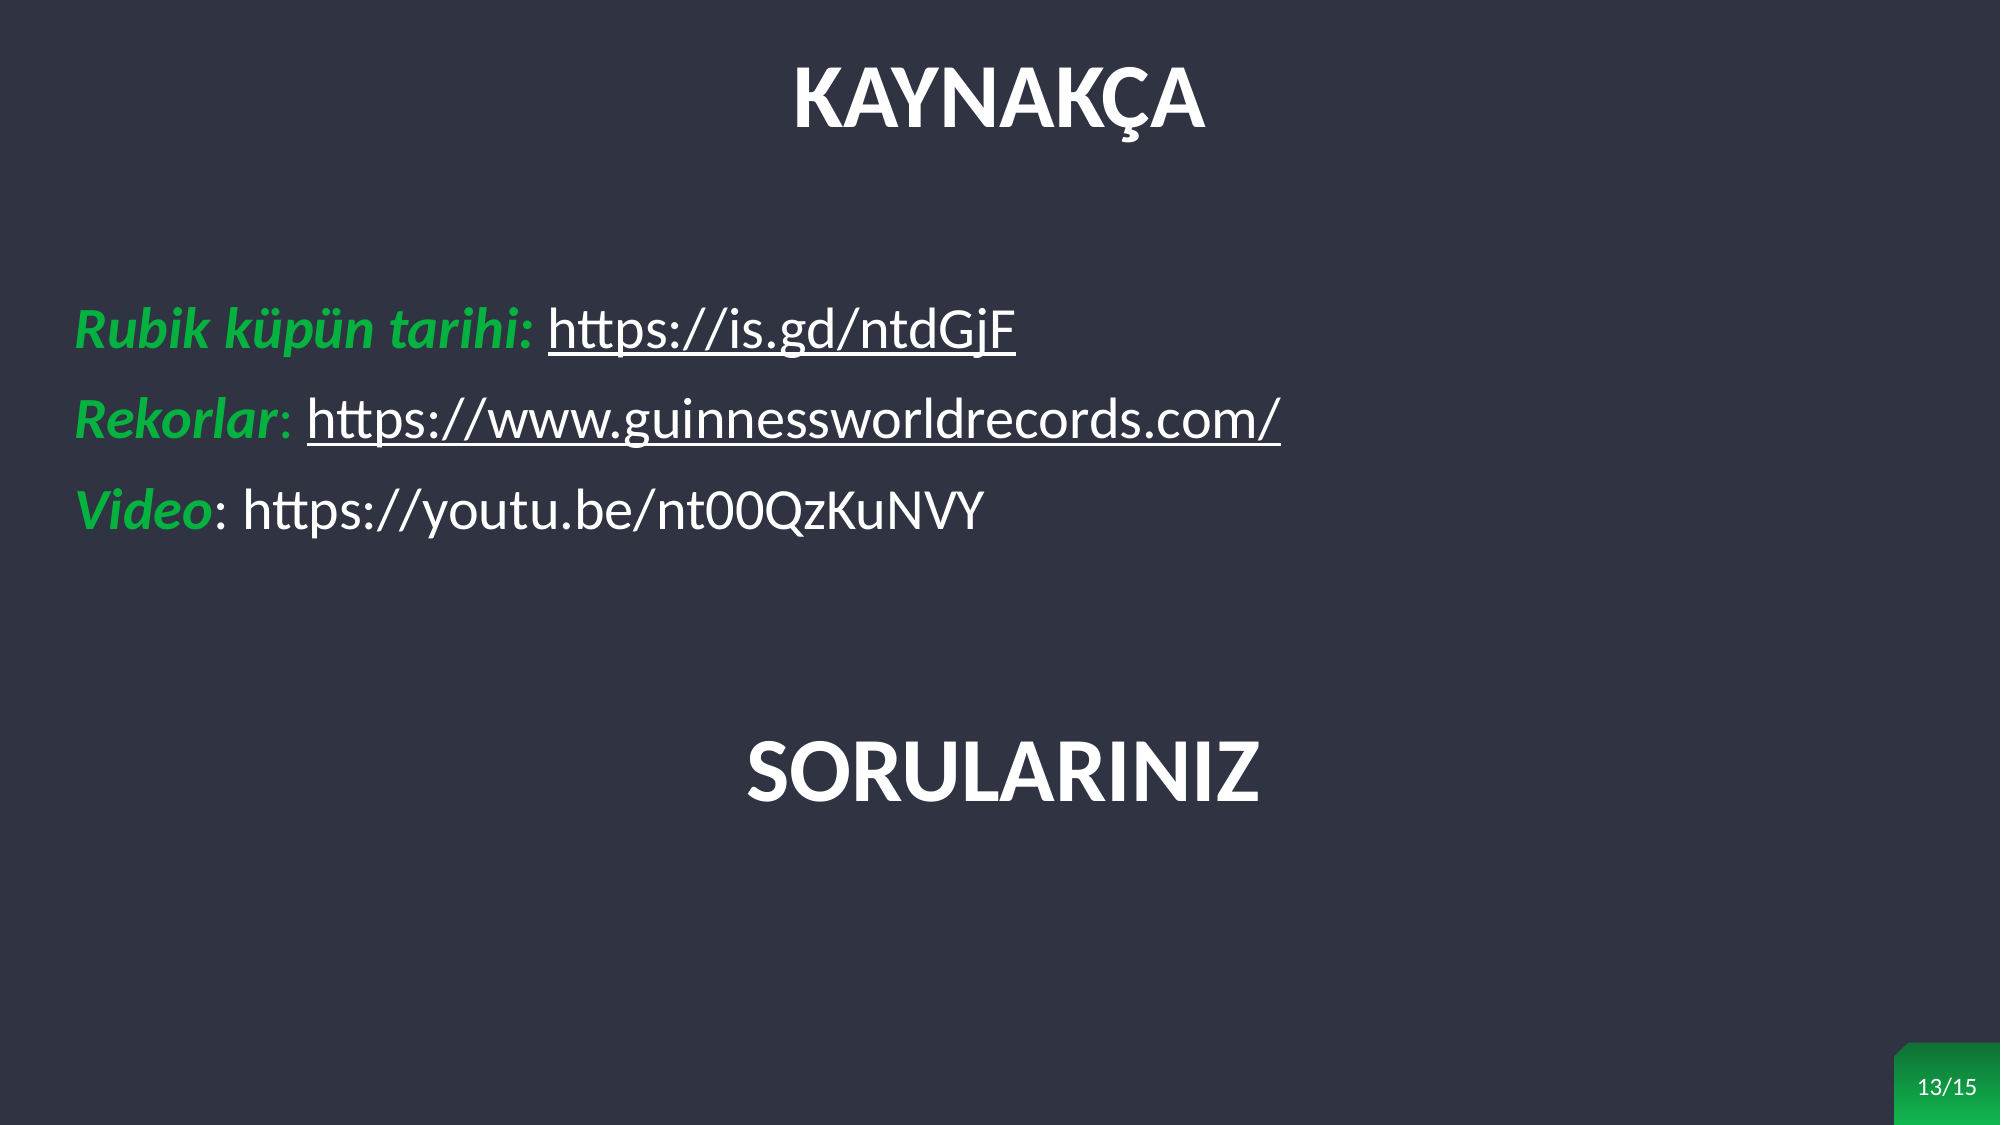

# kaynakça
Rubik küpün tarihi: https://is.gd/ntdGjF
Rekorlar: https://www.guinnessworldrecords.com/
Video: https://youtu.be/nt00QzKuNVY

Sorularınız
13/15